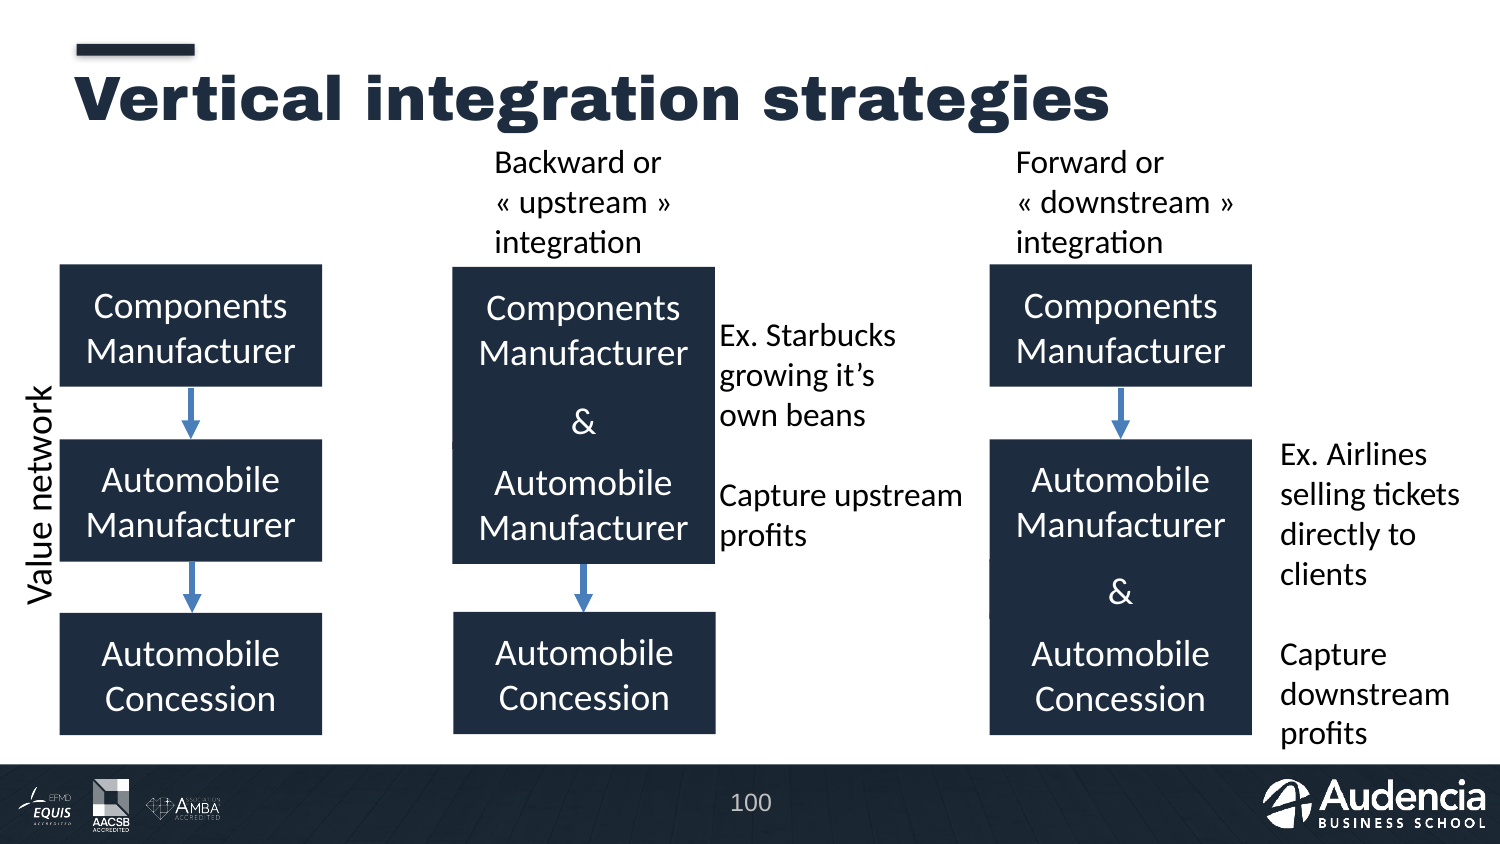

# Vertical integration strategies

Backward or
« upstream »
integration
Forward or
« downstream »
integration
Components
Manufacturer
Components
Manufacturer
Components
Manufacturer
Ex. Starbucks
growing it’s
own beans

Capture upstream
profits
&
Ex. Airlines
selling tickets
directly to
clients
Capture
downstream
profits
Automobile
Manufacturer
Automobile
Manufacturer
Automobile
Manufacturer
Value network
&
Automobile
Concession
Automobile
Concession
Automobile
Concession
100